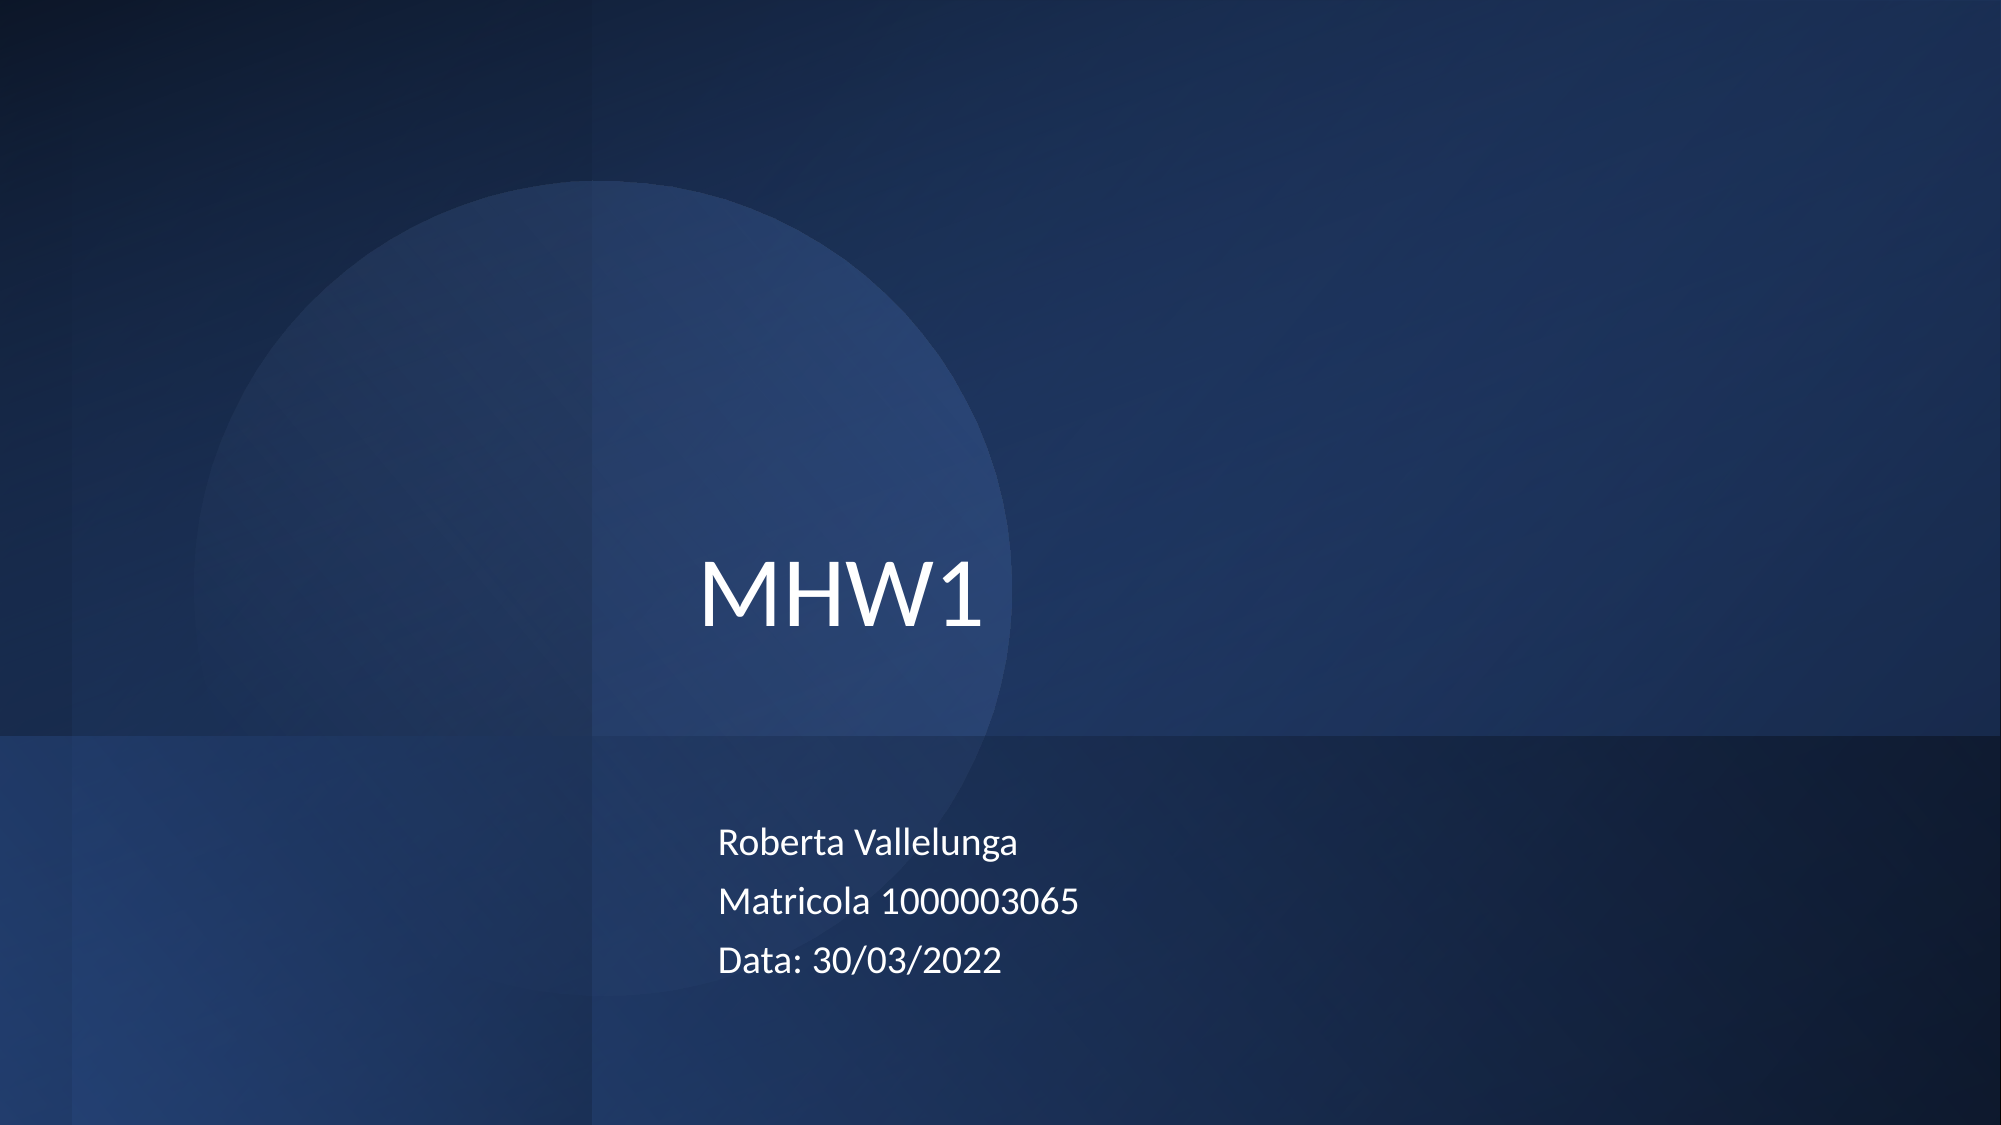

# MHW1

Roberta Vallelunga
Matricola 1000003065
Data: 30/03/2022